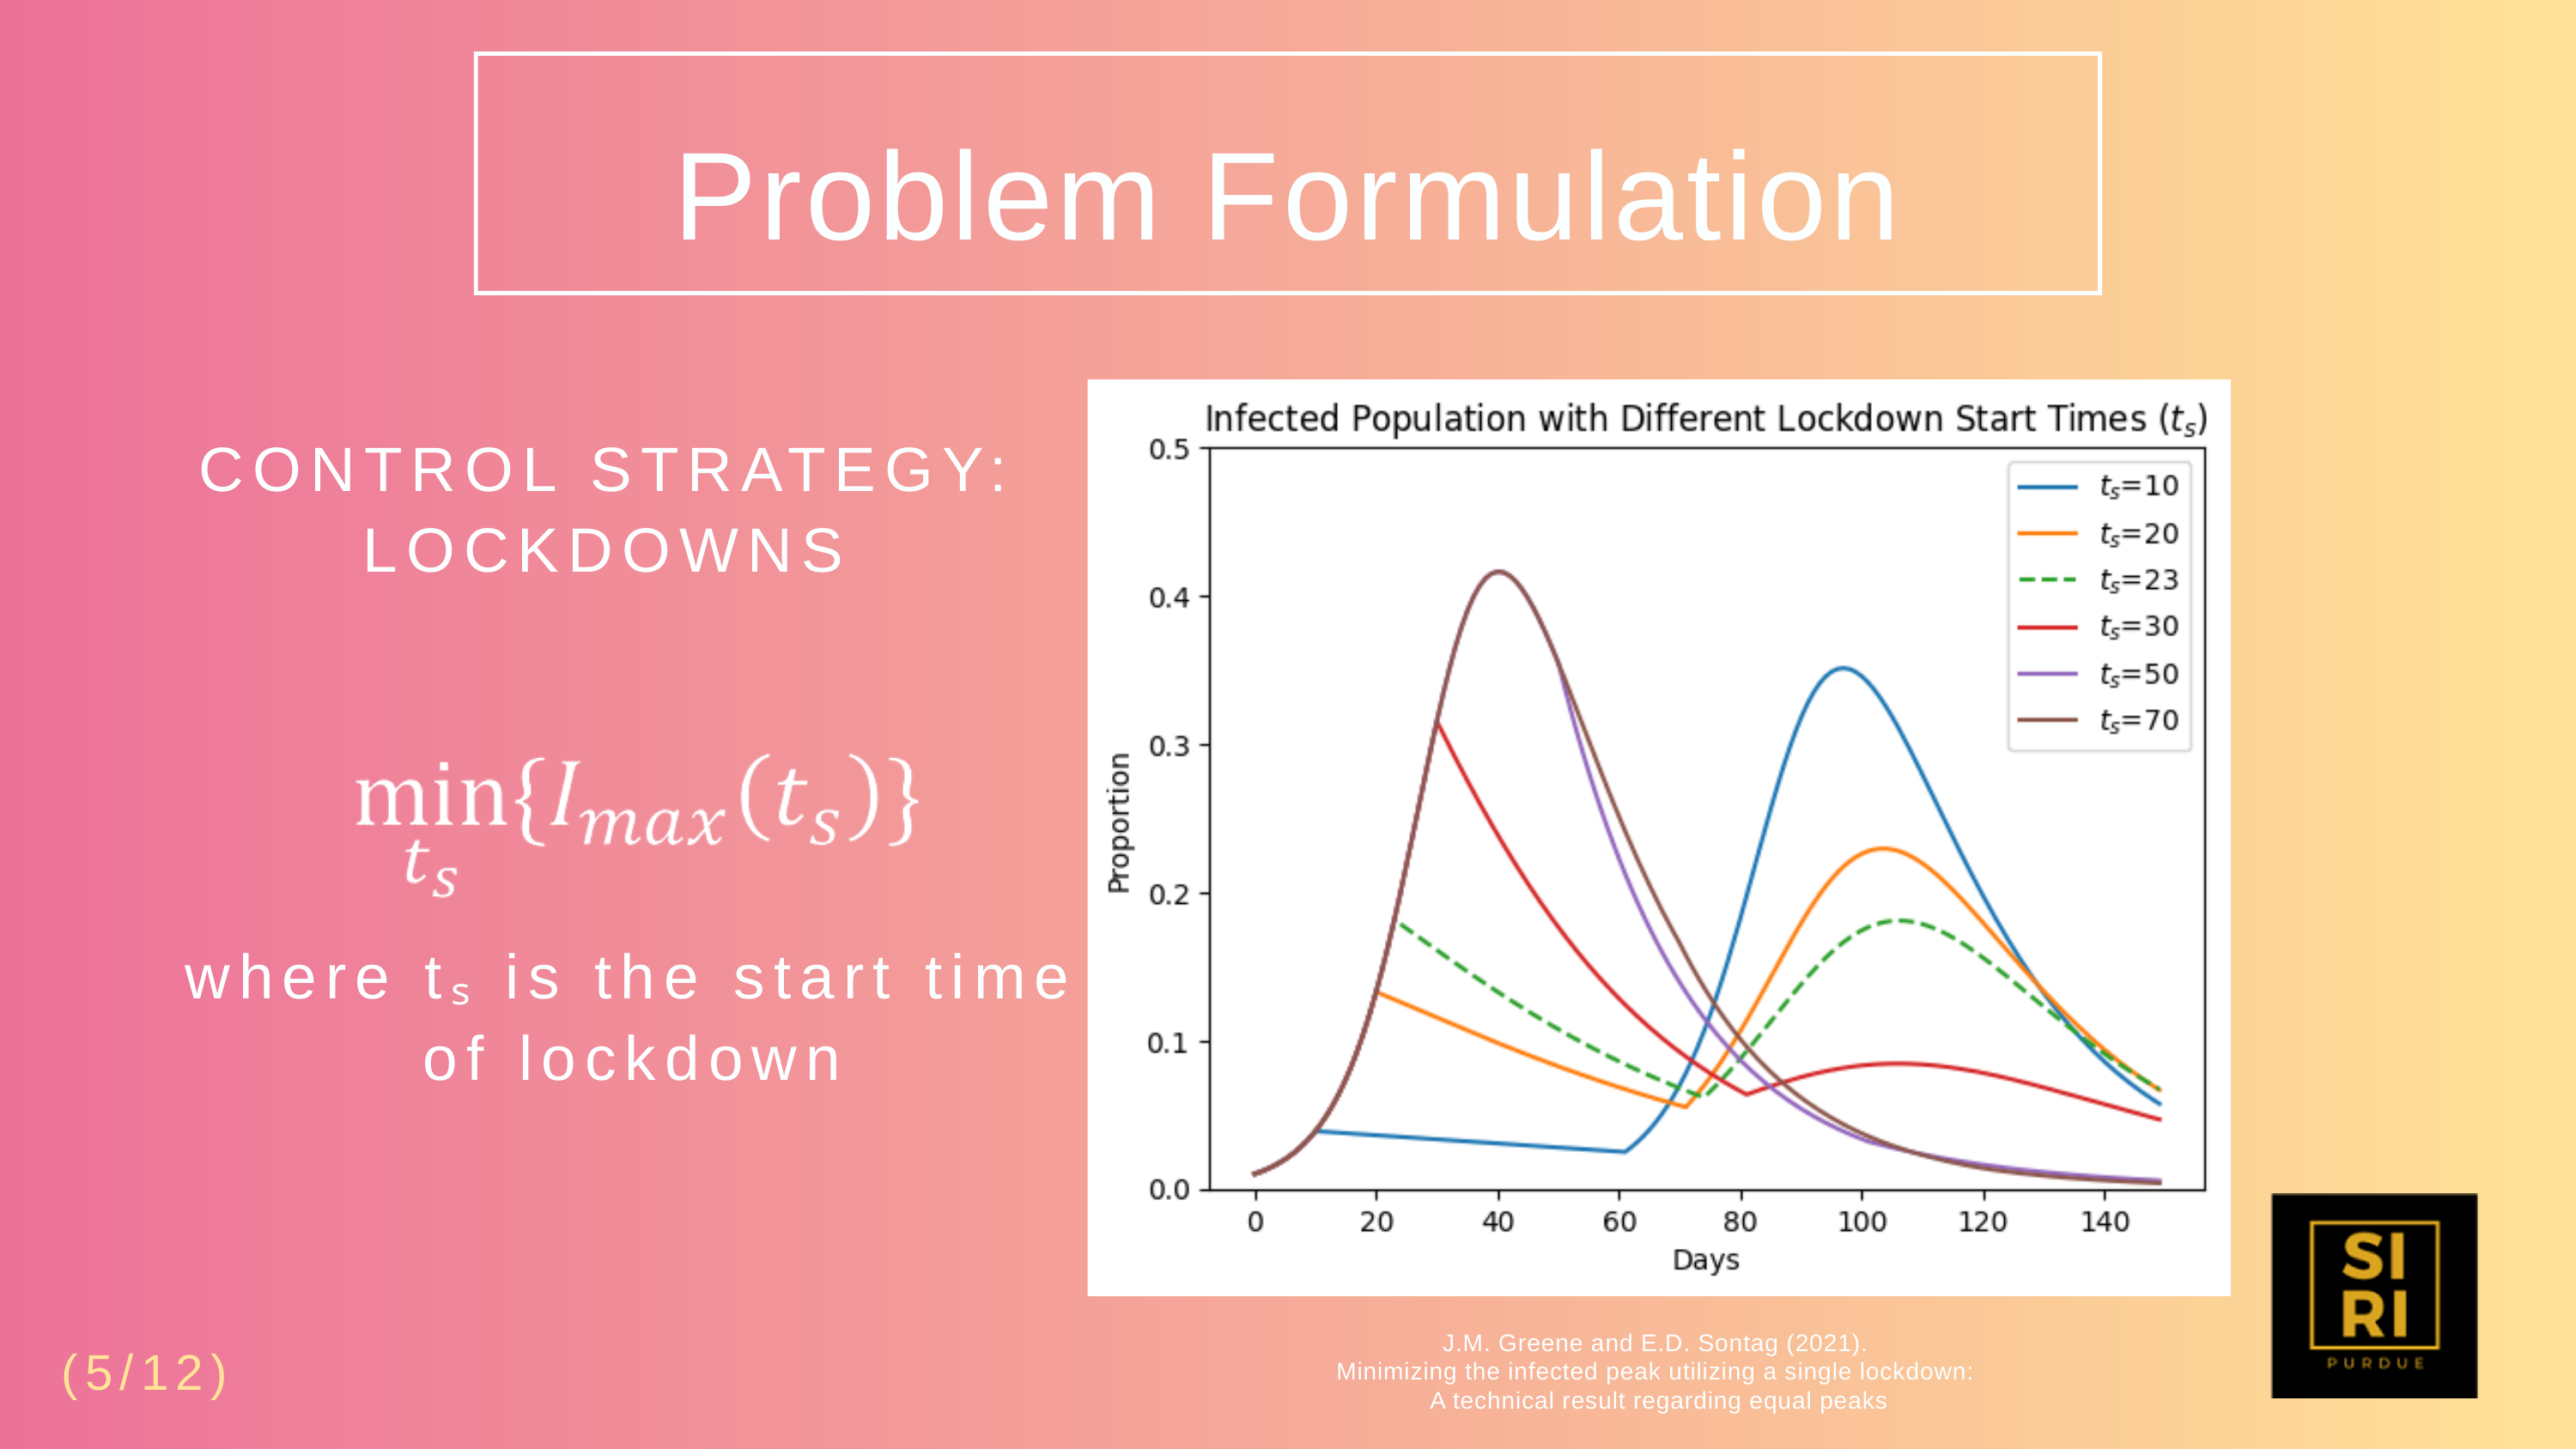

Problem Formulation

CONTROL STRATEGY:
LOCKDOWNS

where tₛ is the start time of lockdown

J.M. Greene and E.D. Sontag (2021).
Minimizing the infected peak utilizing a single lockdown:
A technical result regarding equal peaks
(5/12)